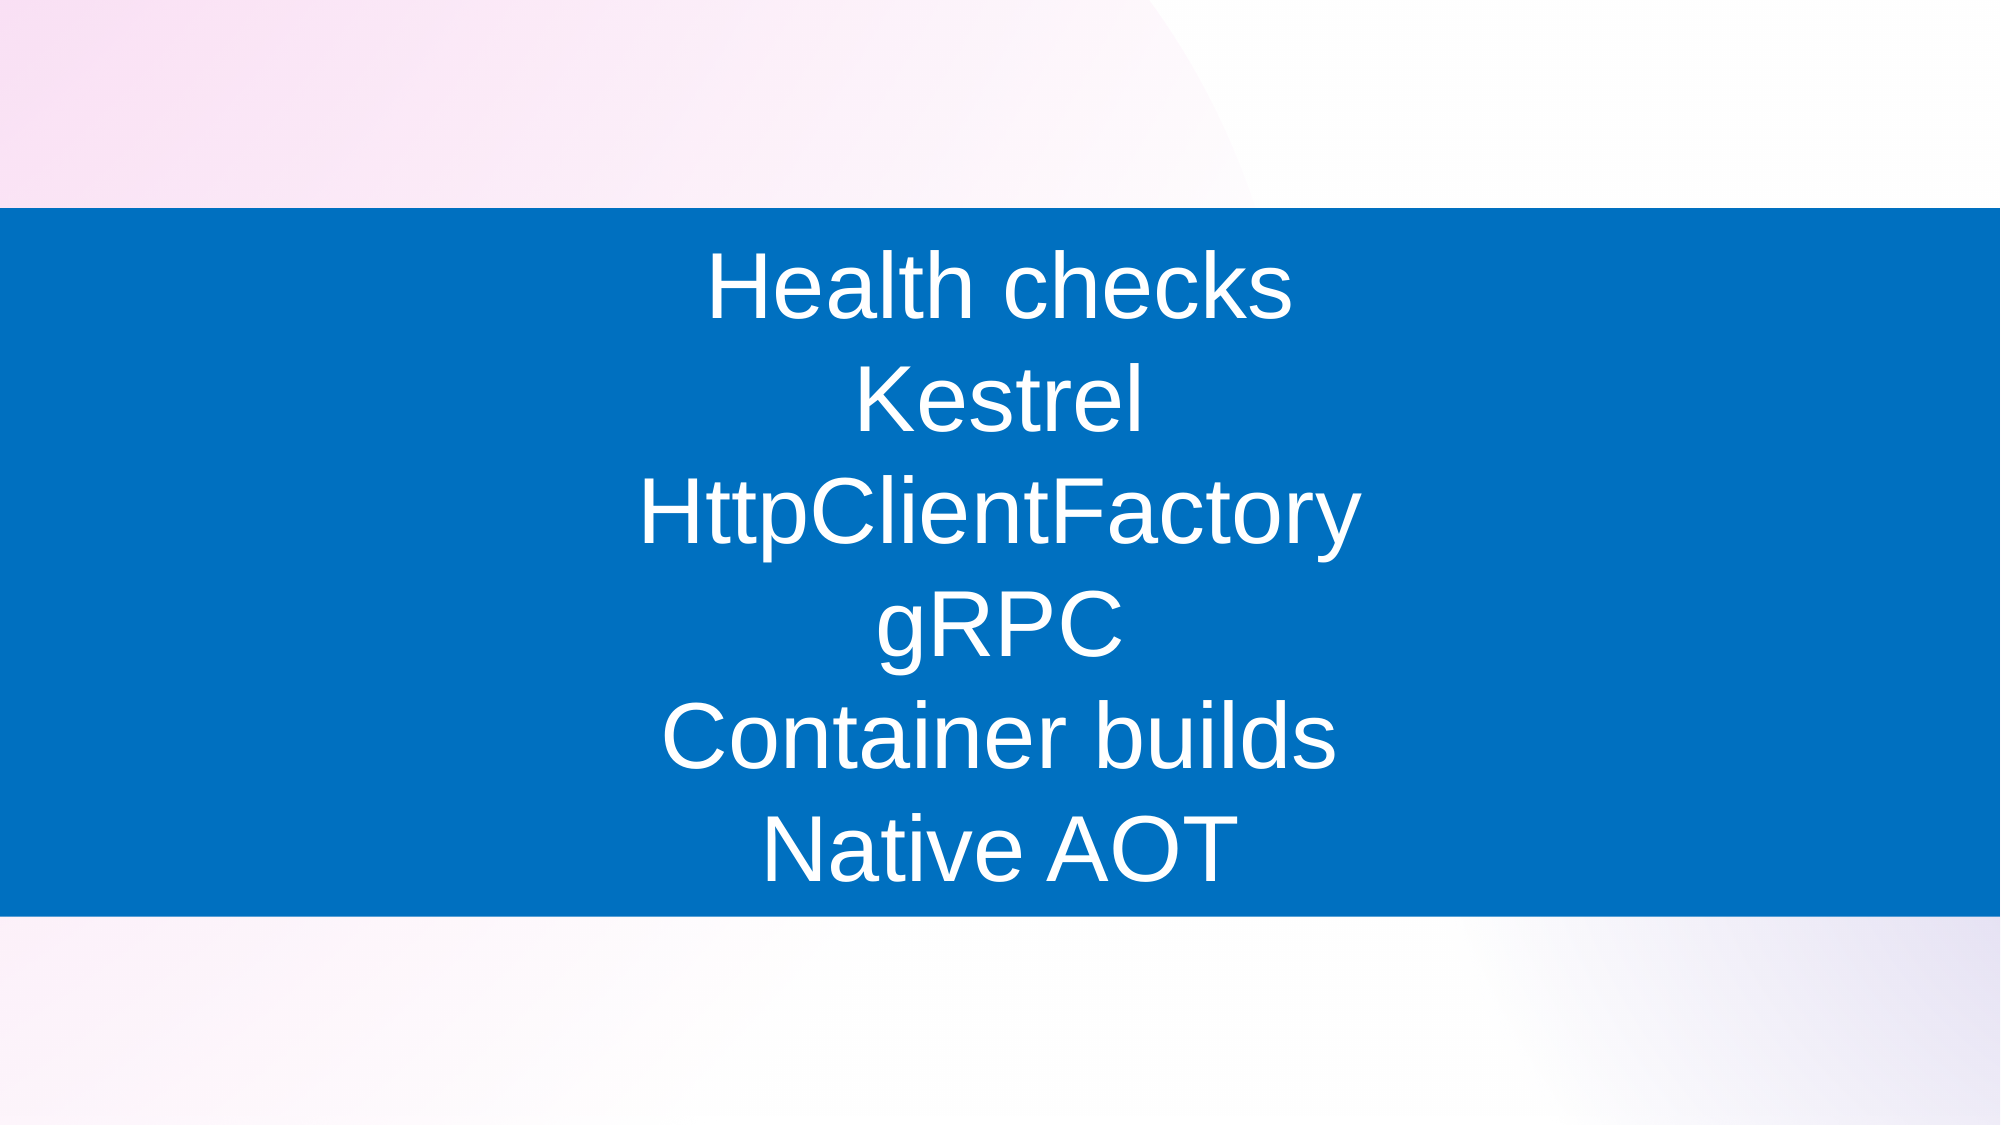

Health checks
Kestrel
HttpClientFactory
gRPC
Container builds
Native AOT